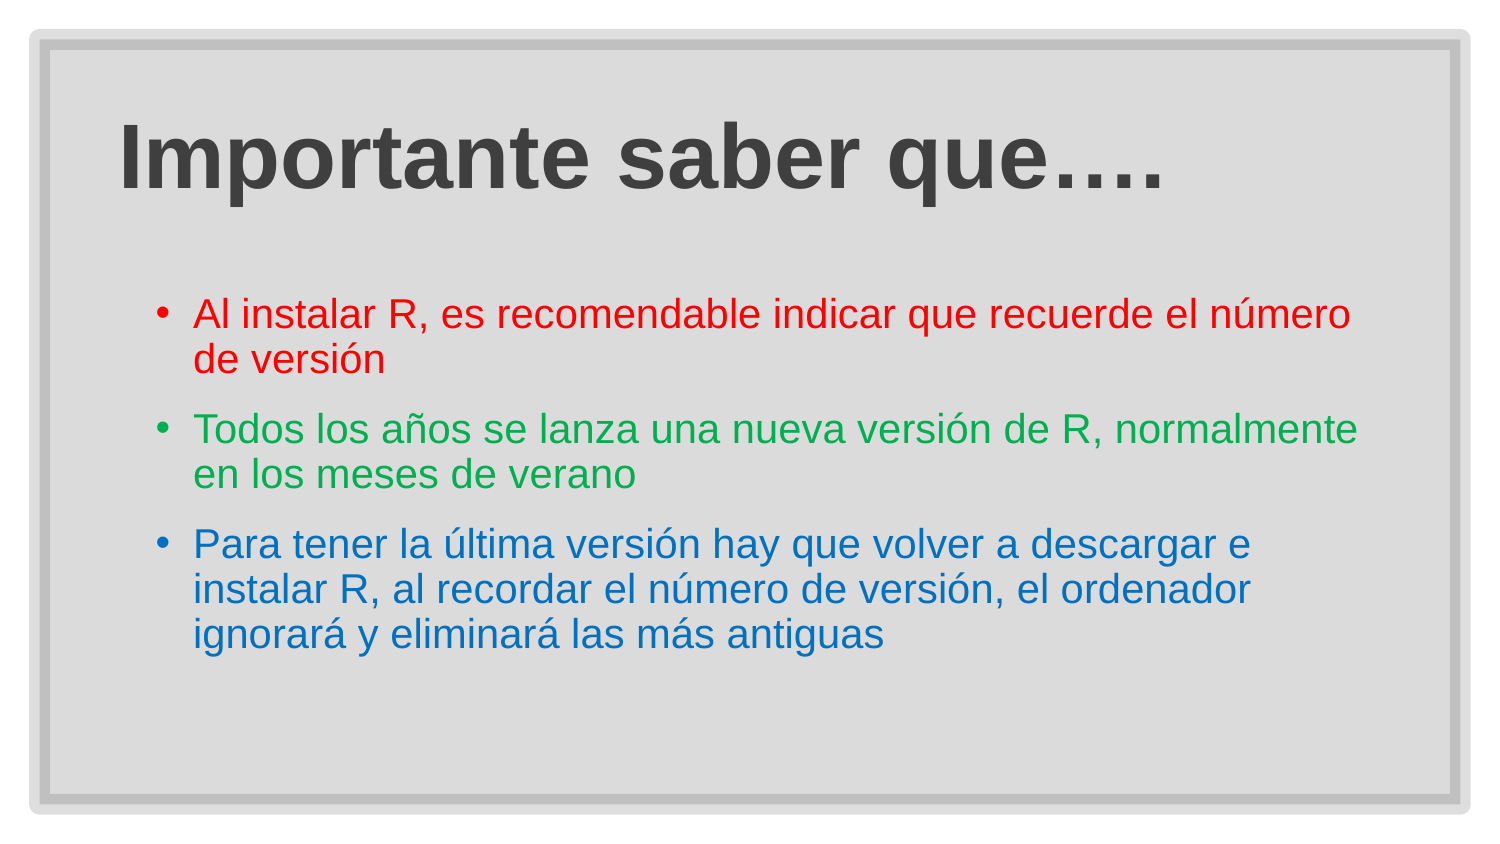

# Importante saber que….
Al instalar R, es recomendable indicar que recuerde el número de versión
Todos los años se lanza una nueva versión de R, normalmente en los meses de verano
Para tener la última versión hay que volver a descargar e instalar R, al recordar el número de versión, el ordenador ignorará y eliminará las más antiguas